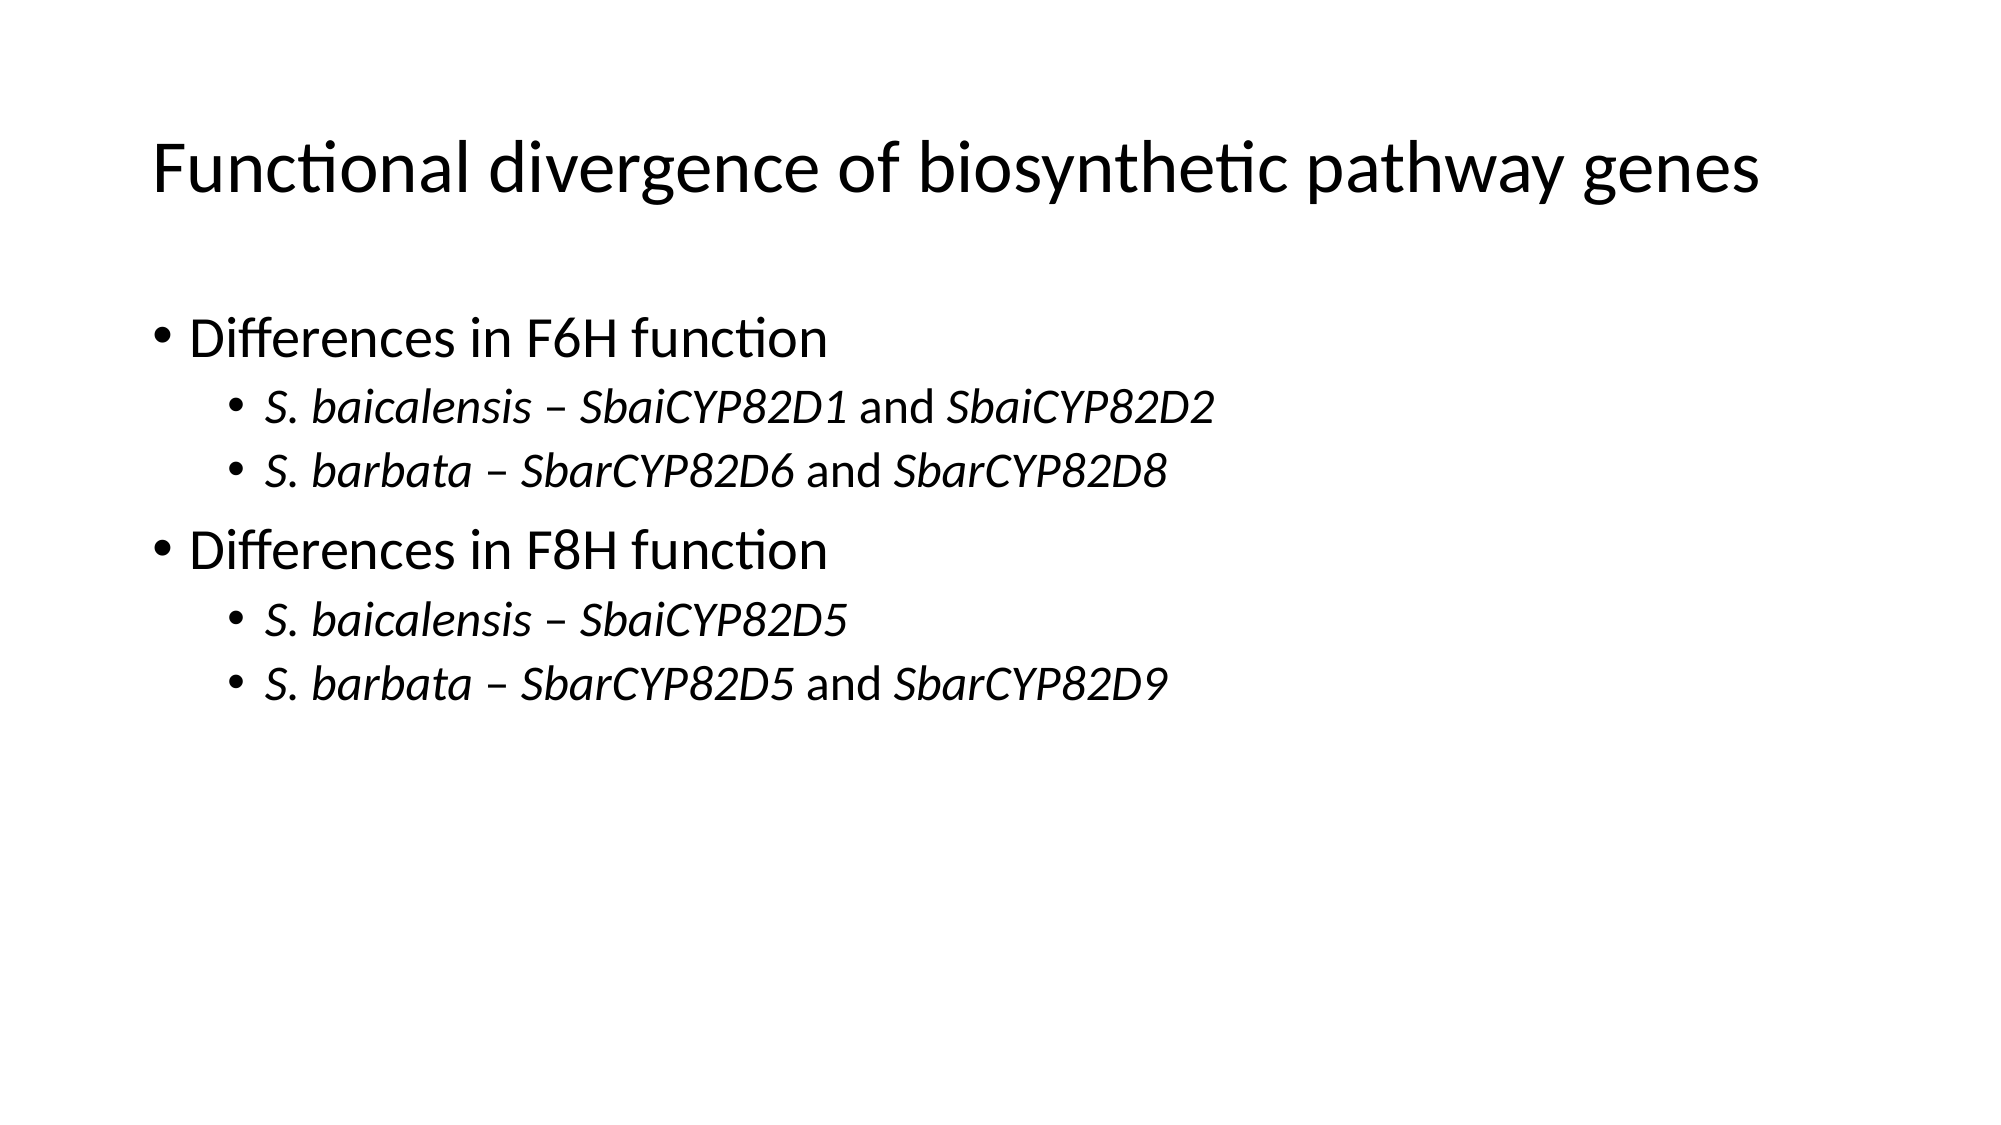

# Functional divergence of biosynthetic pathway genes
Differences in F6H function
S. baicalensis – SbaiCYP82D1 and SbaiCYP82D2
S. barbata – SbarCYP82D6 and SbarCYP82D8
Differences in F8H function
S. baicalensis – SbaiCYP82D5
S. barbata – SbarCYP82D5 and SbarCYP82D9